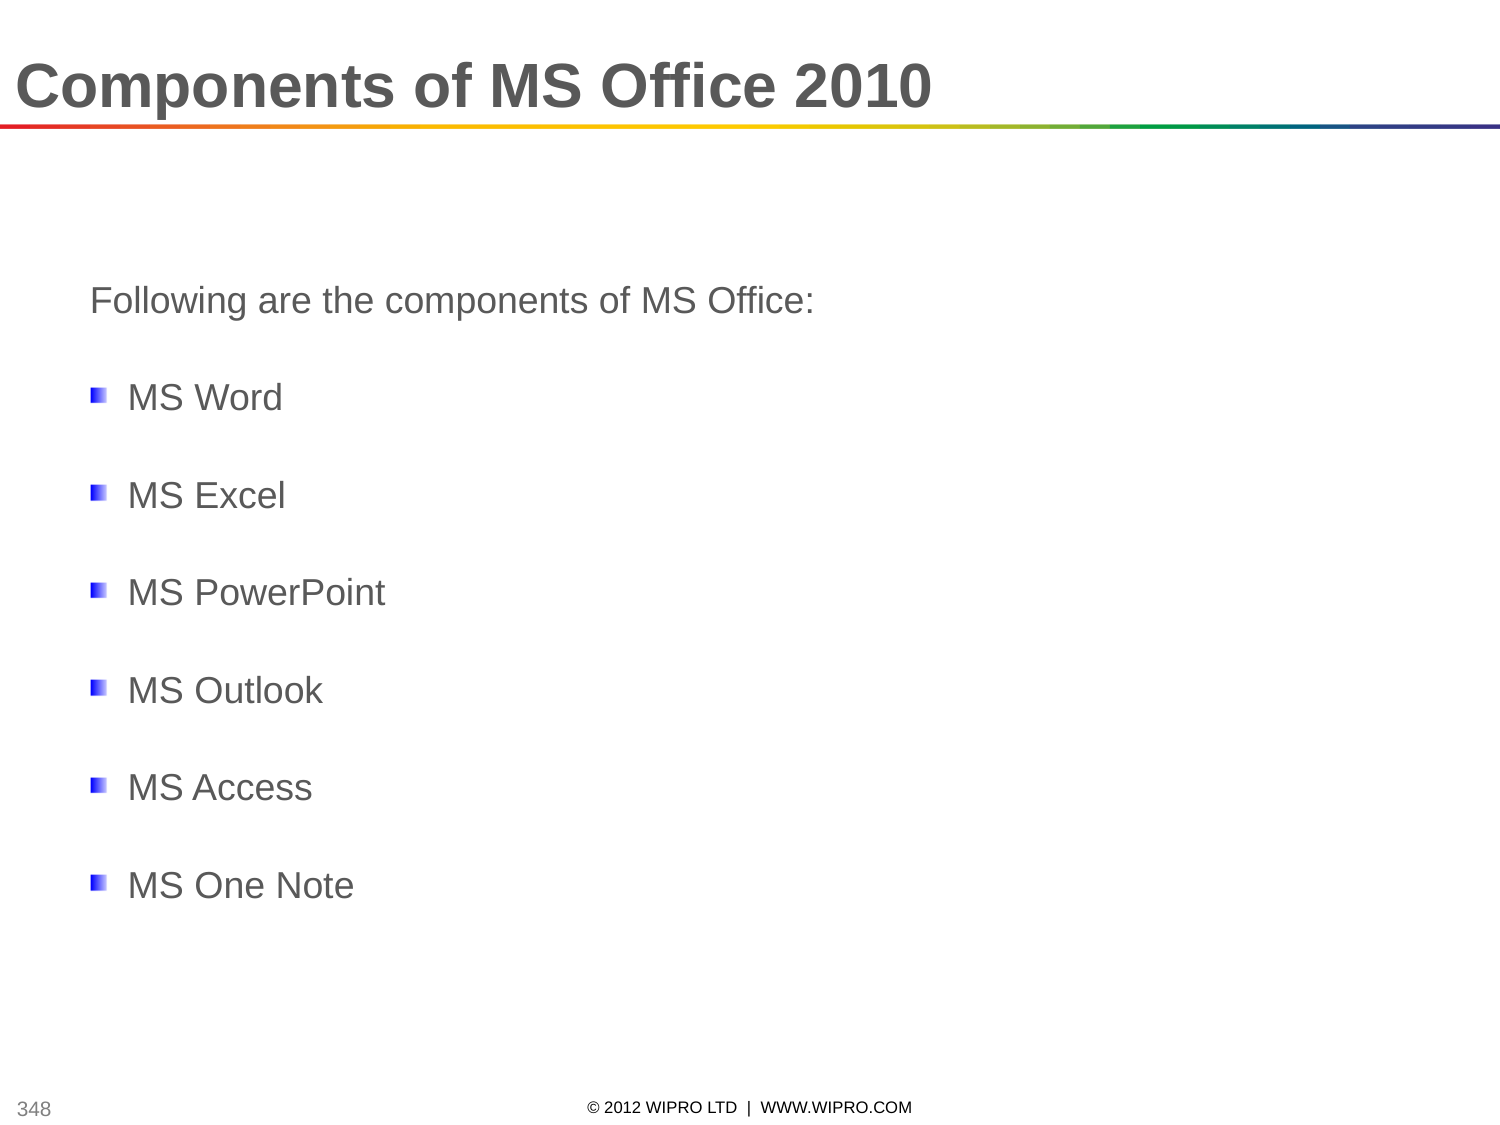

Components of MS Office 2010
Following are the components of MS Office:
MS Word
MS Excel
MS PowerPoint
MS Outlook
MS Access
MS One Note